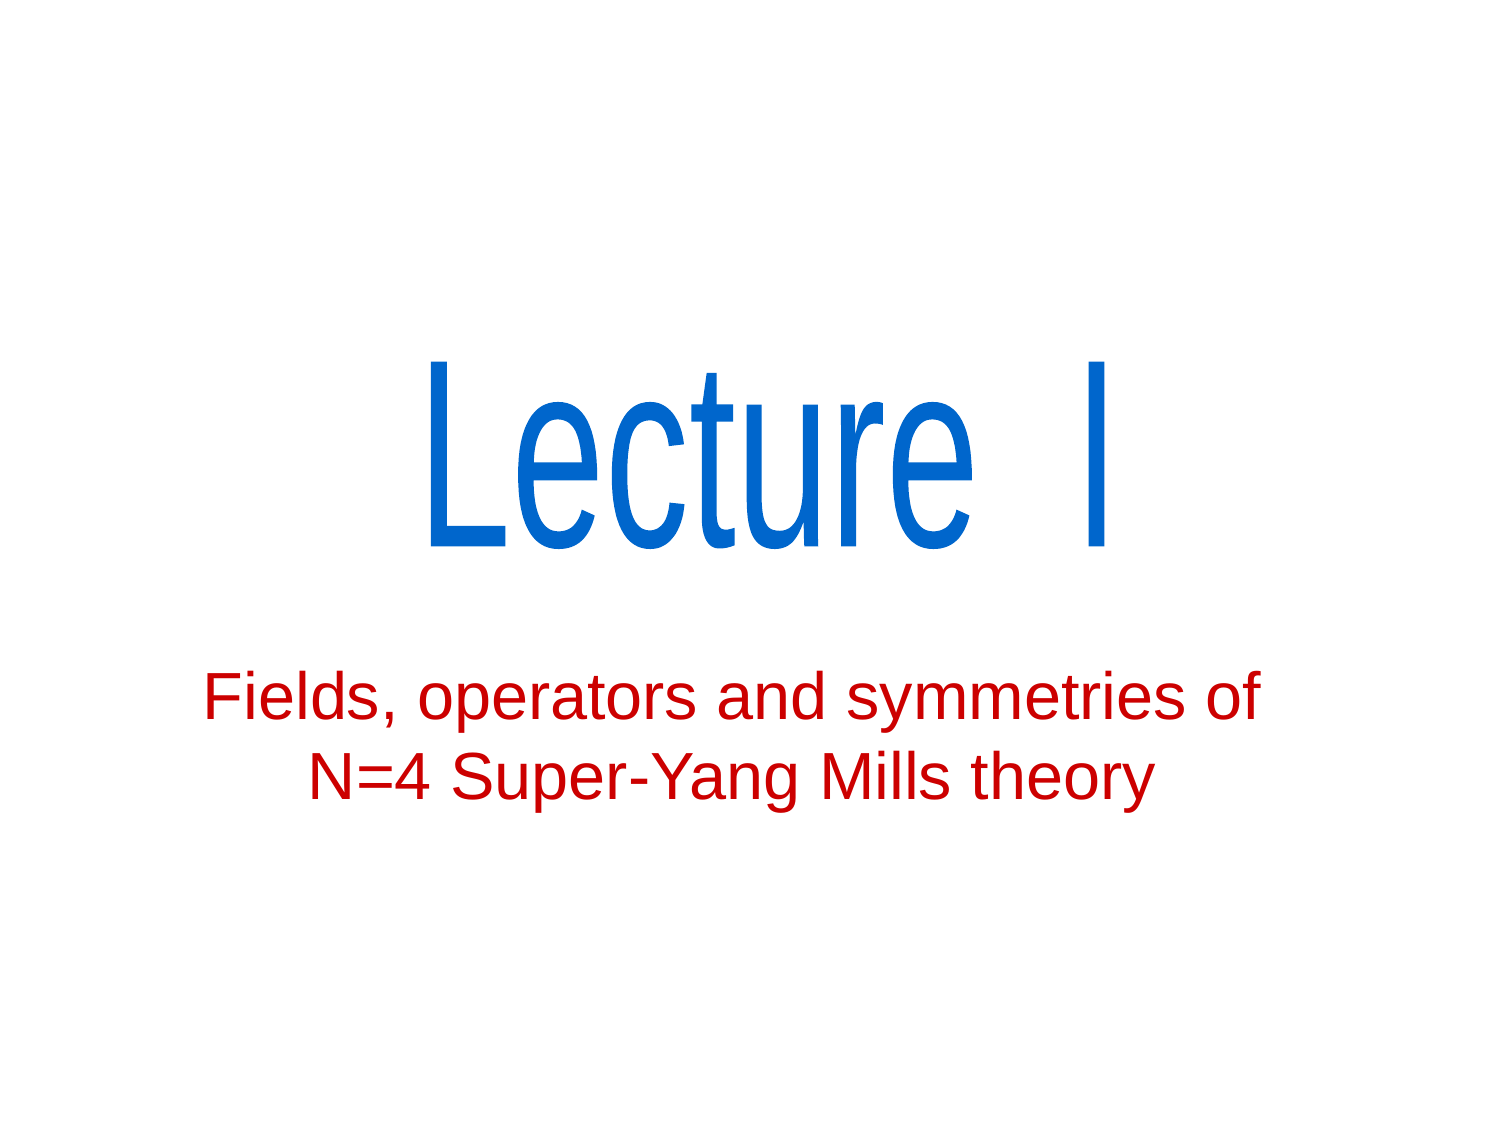

Lecture  I
Fields, operators and symmetries of N=4 Super-Yang Mills theory